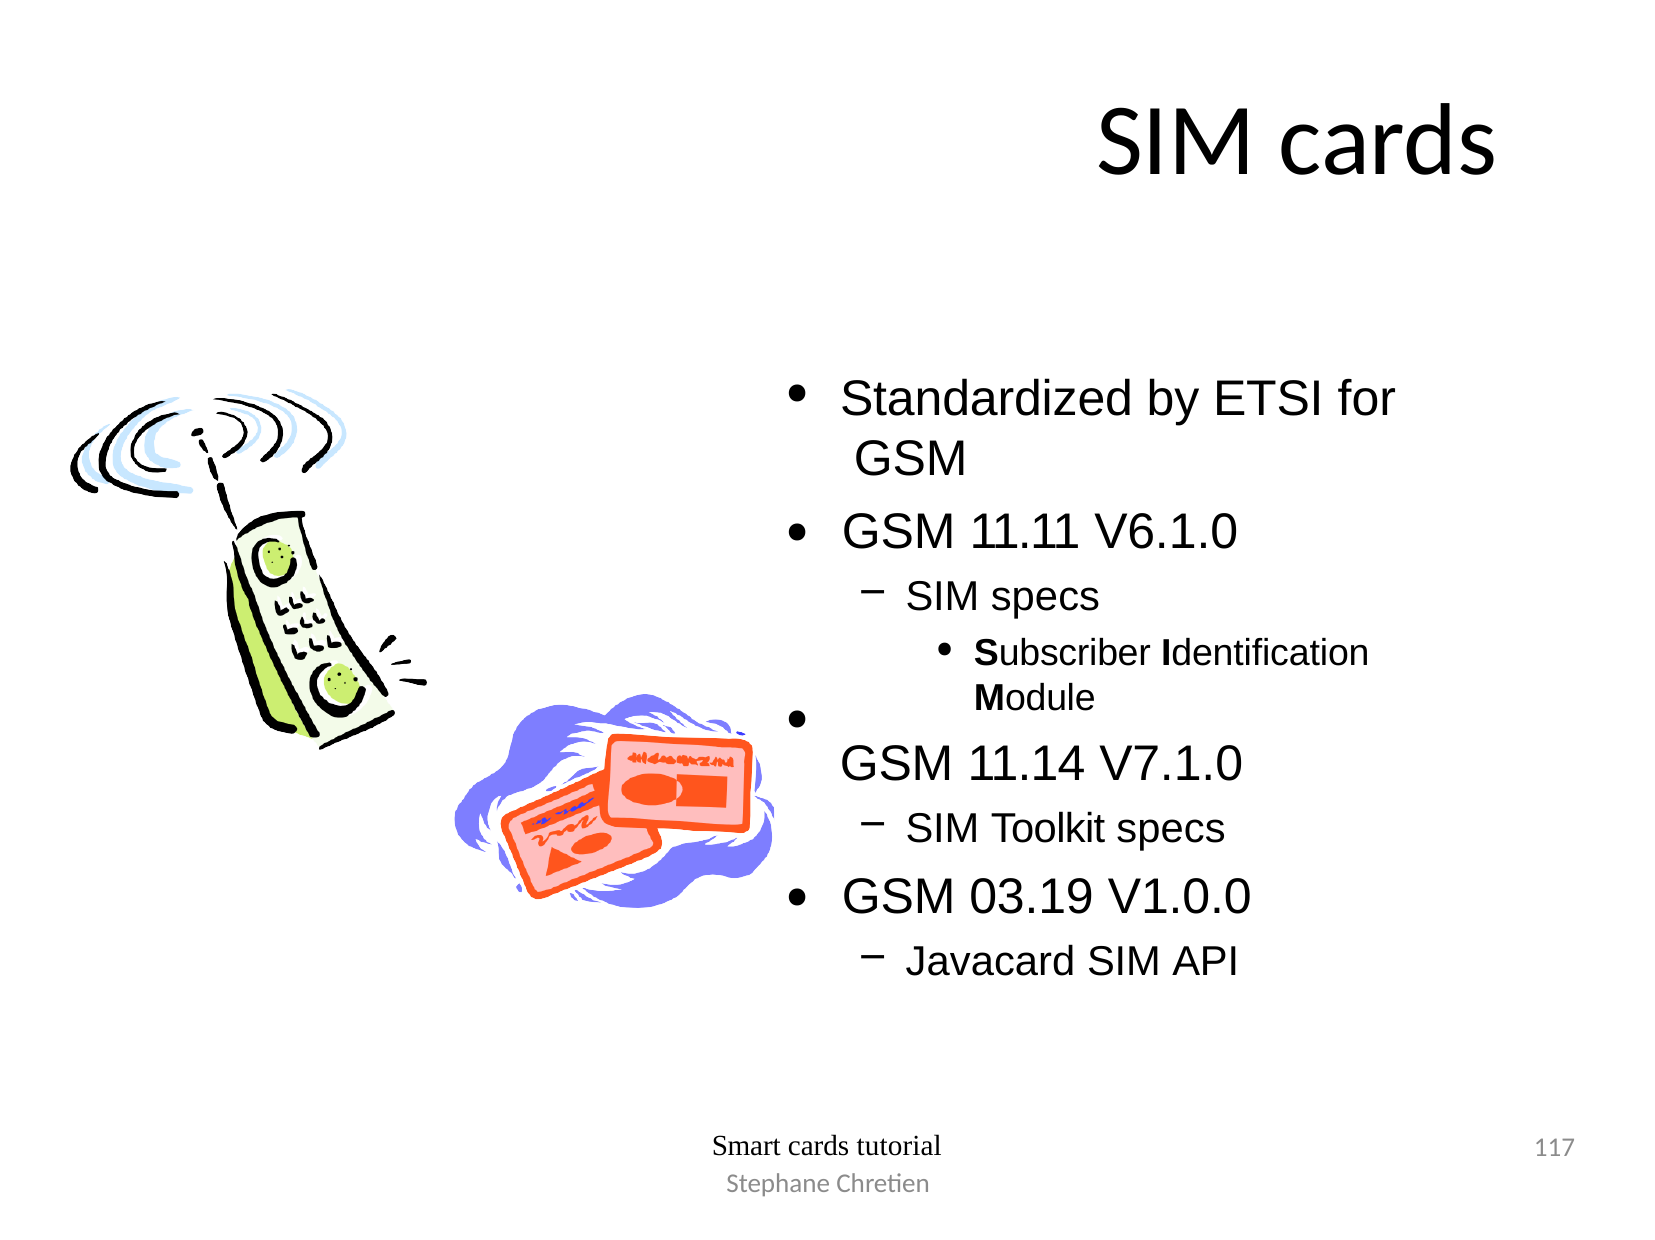

# SIM cards
Standardized by ETSI for  GSM
•	GSM 11.11 V6.1.0
SIM specs
Subscriber Identification Module
GSM 11.14 V7.1.0
SIM Toolkit specs
•	GSM 03.19 V1.0.0
Javacard SIM API

•

117
Smart cards tutorial
Stephane Chretien